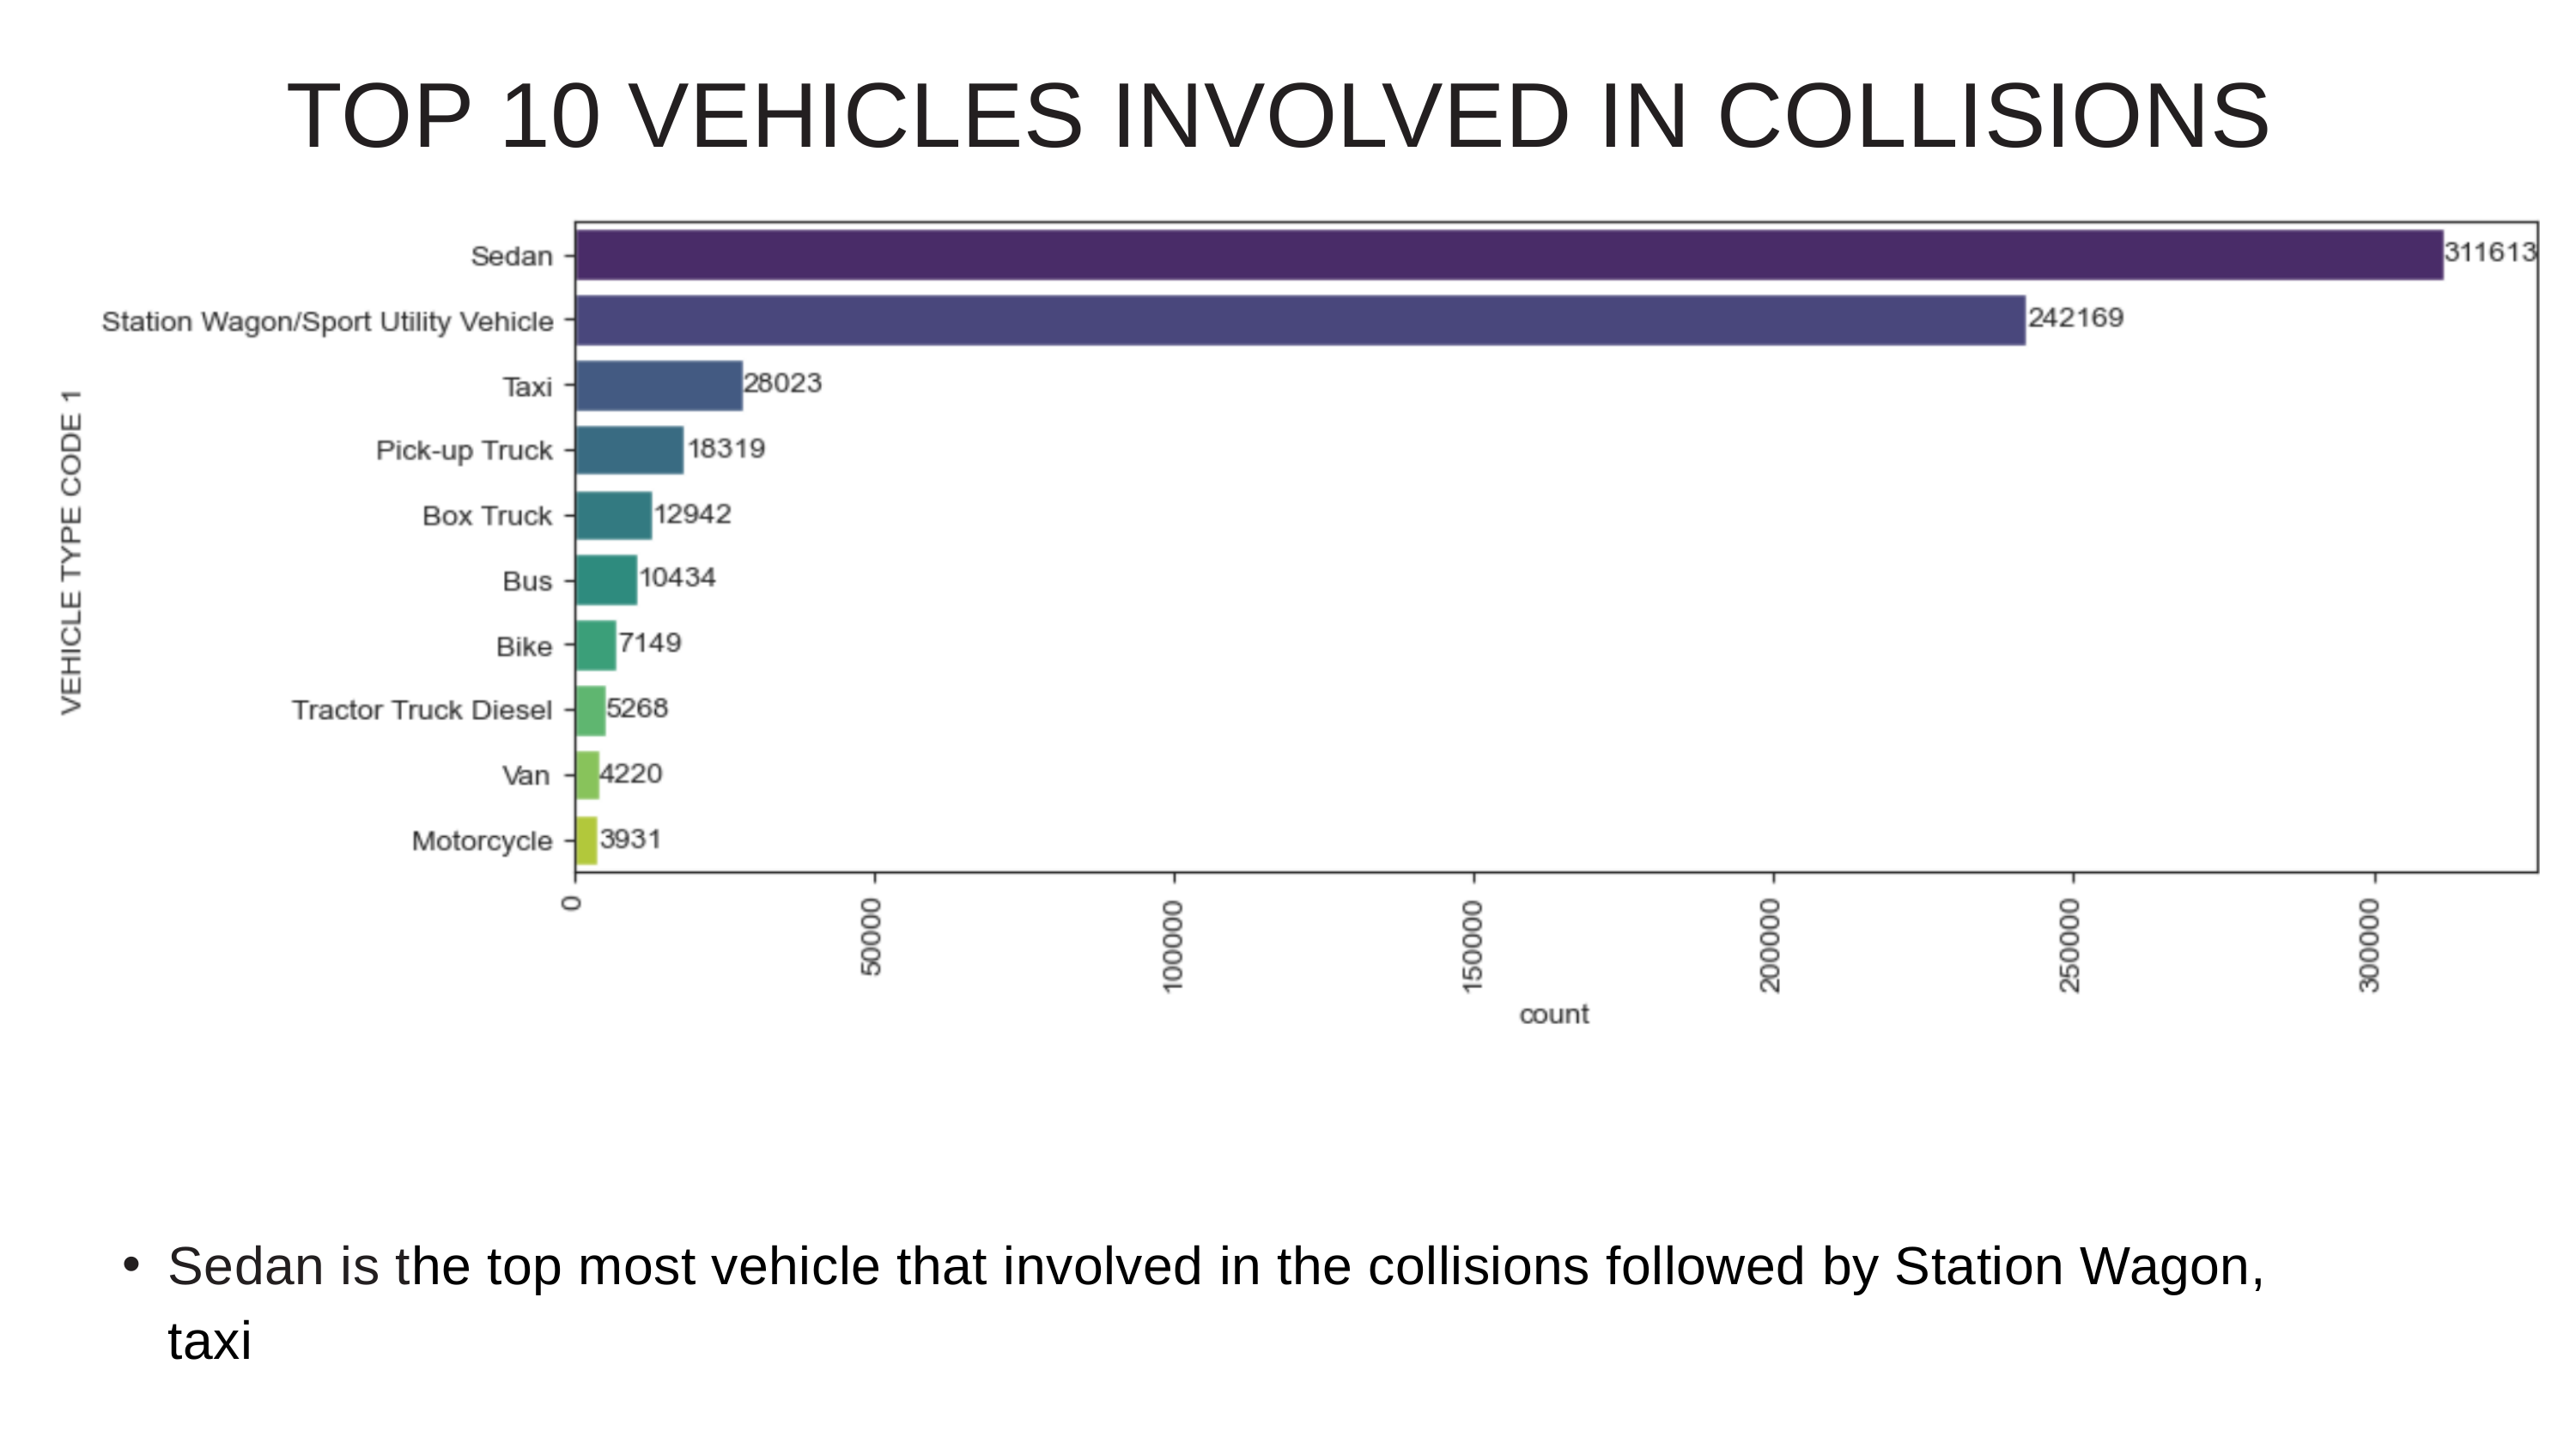

TOP 10 VEHICLES INVOLVED IN COLLISIONS

Sedan is the top most vehicle that involved in the collisions followed by Station Wagon, taxi